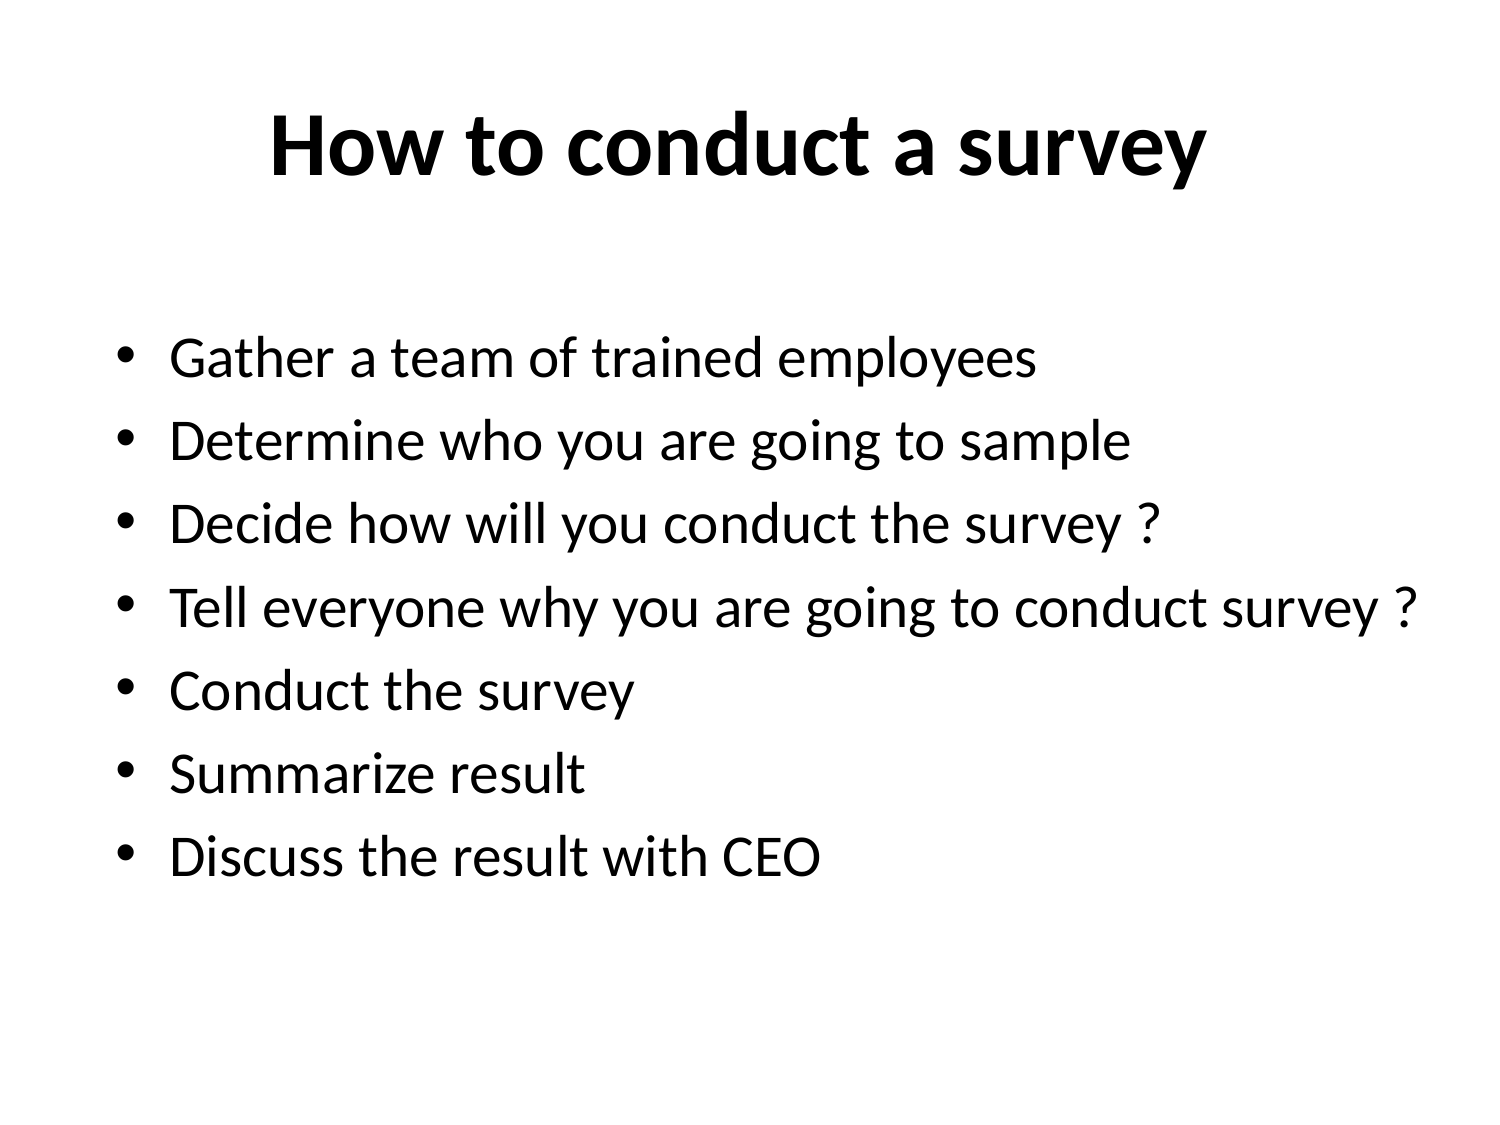

# How to conduct a survey

Gather a team of trained employees
Determine who you are going to sample
Decide how will you conduct the survey ?
Tell everyone why you are going to conduct survey ?
Conduct the survey
Summarize result
Discuss the result with CEO